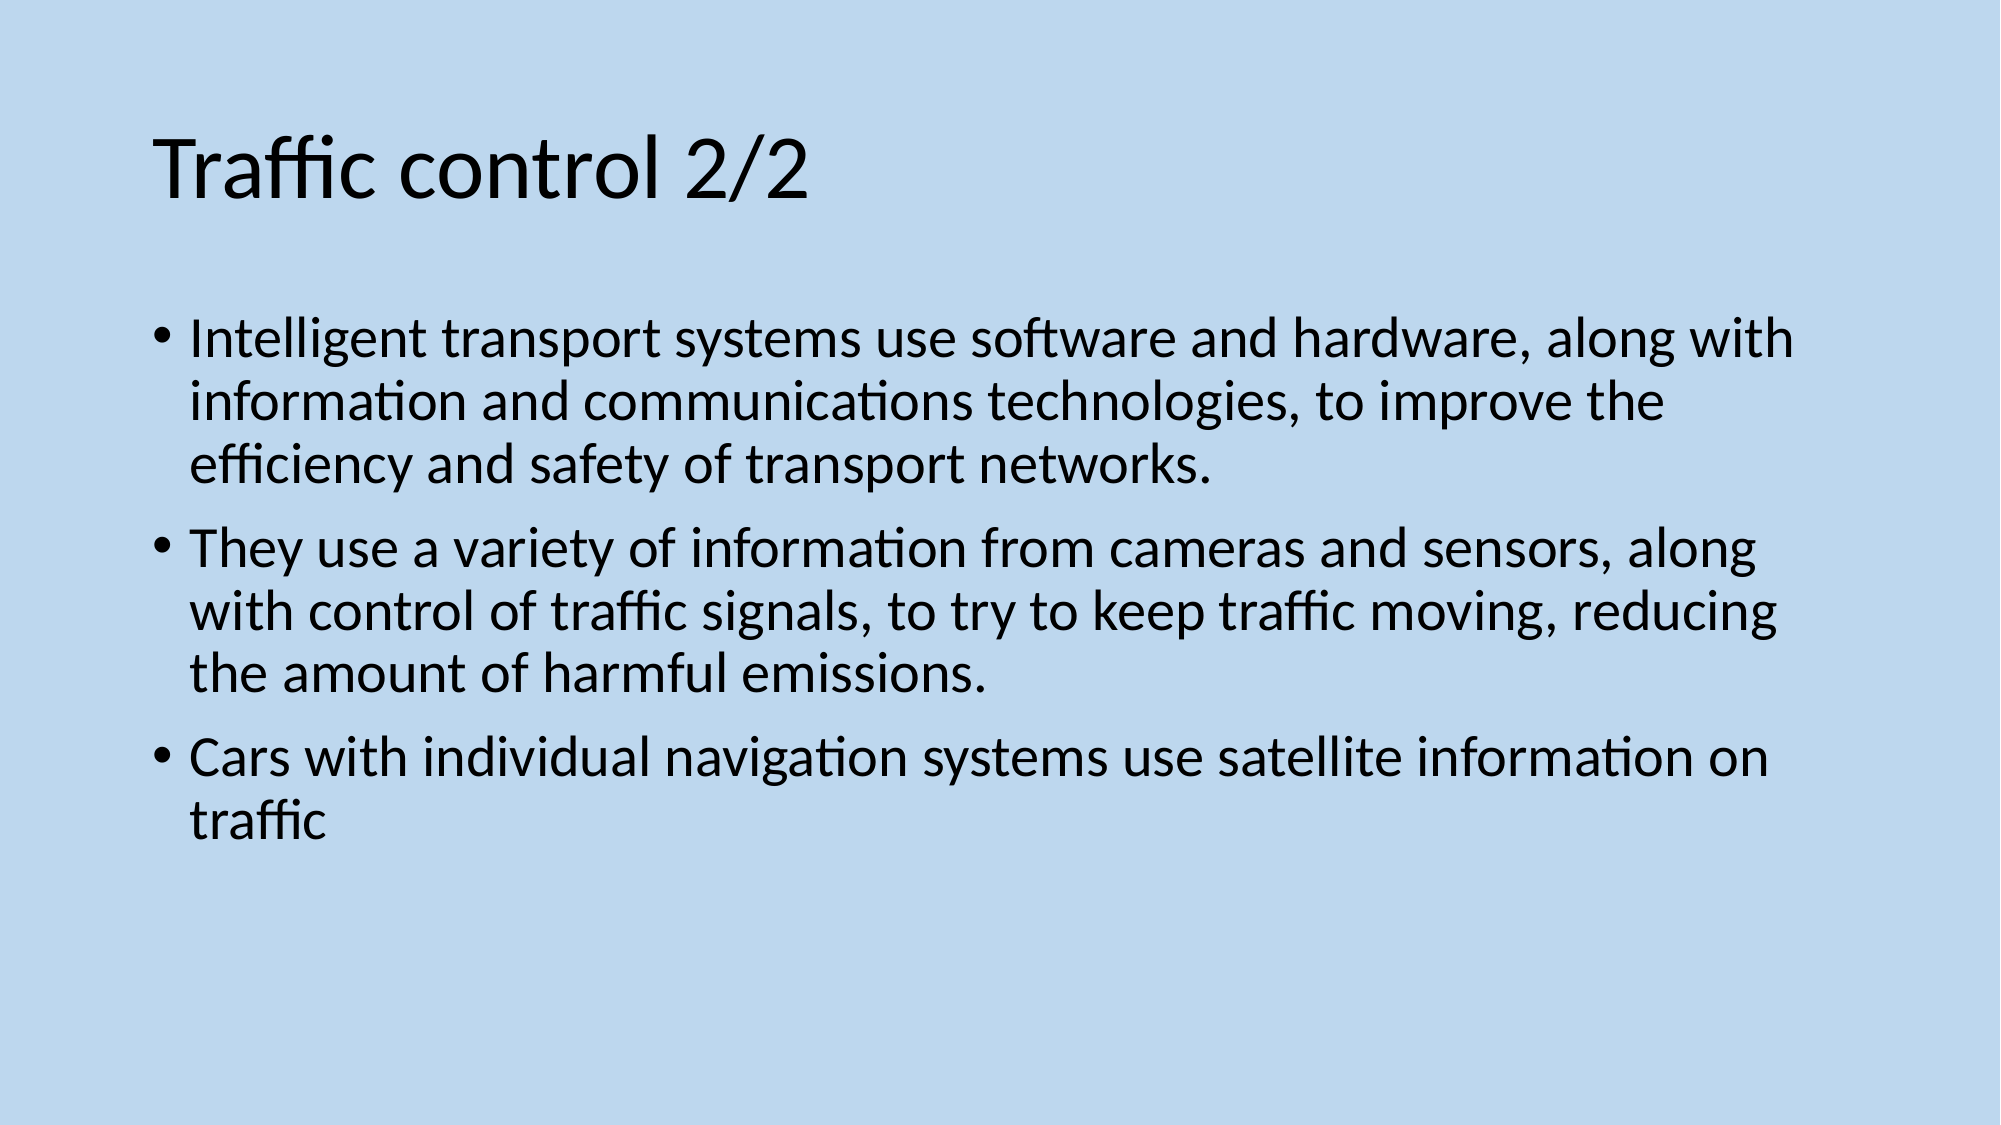

# Traffic control 2/2
Intelligent transport systems use software and hardware, along with information and communications technologies, to improve the efficiency and safety of transport networks.
They use a variety of information from cameras and sensors, along with control of traffic signals, to try to keep traffic moving, reducing the amount of harmful emissions.
Cars with individual navigation systems use satellite information on traffic